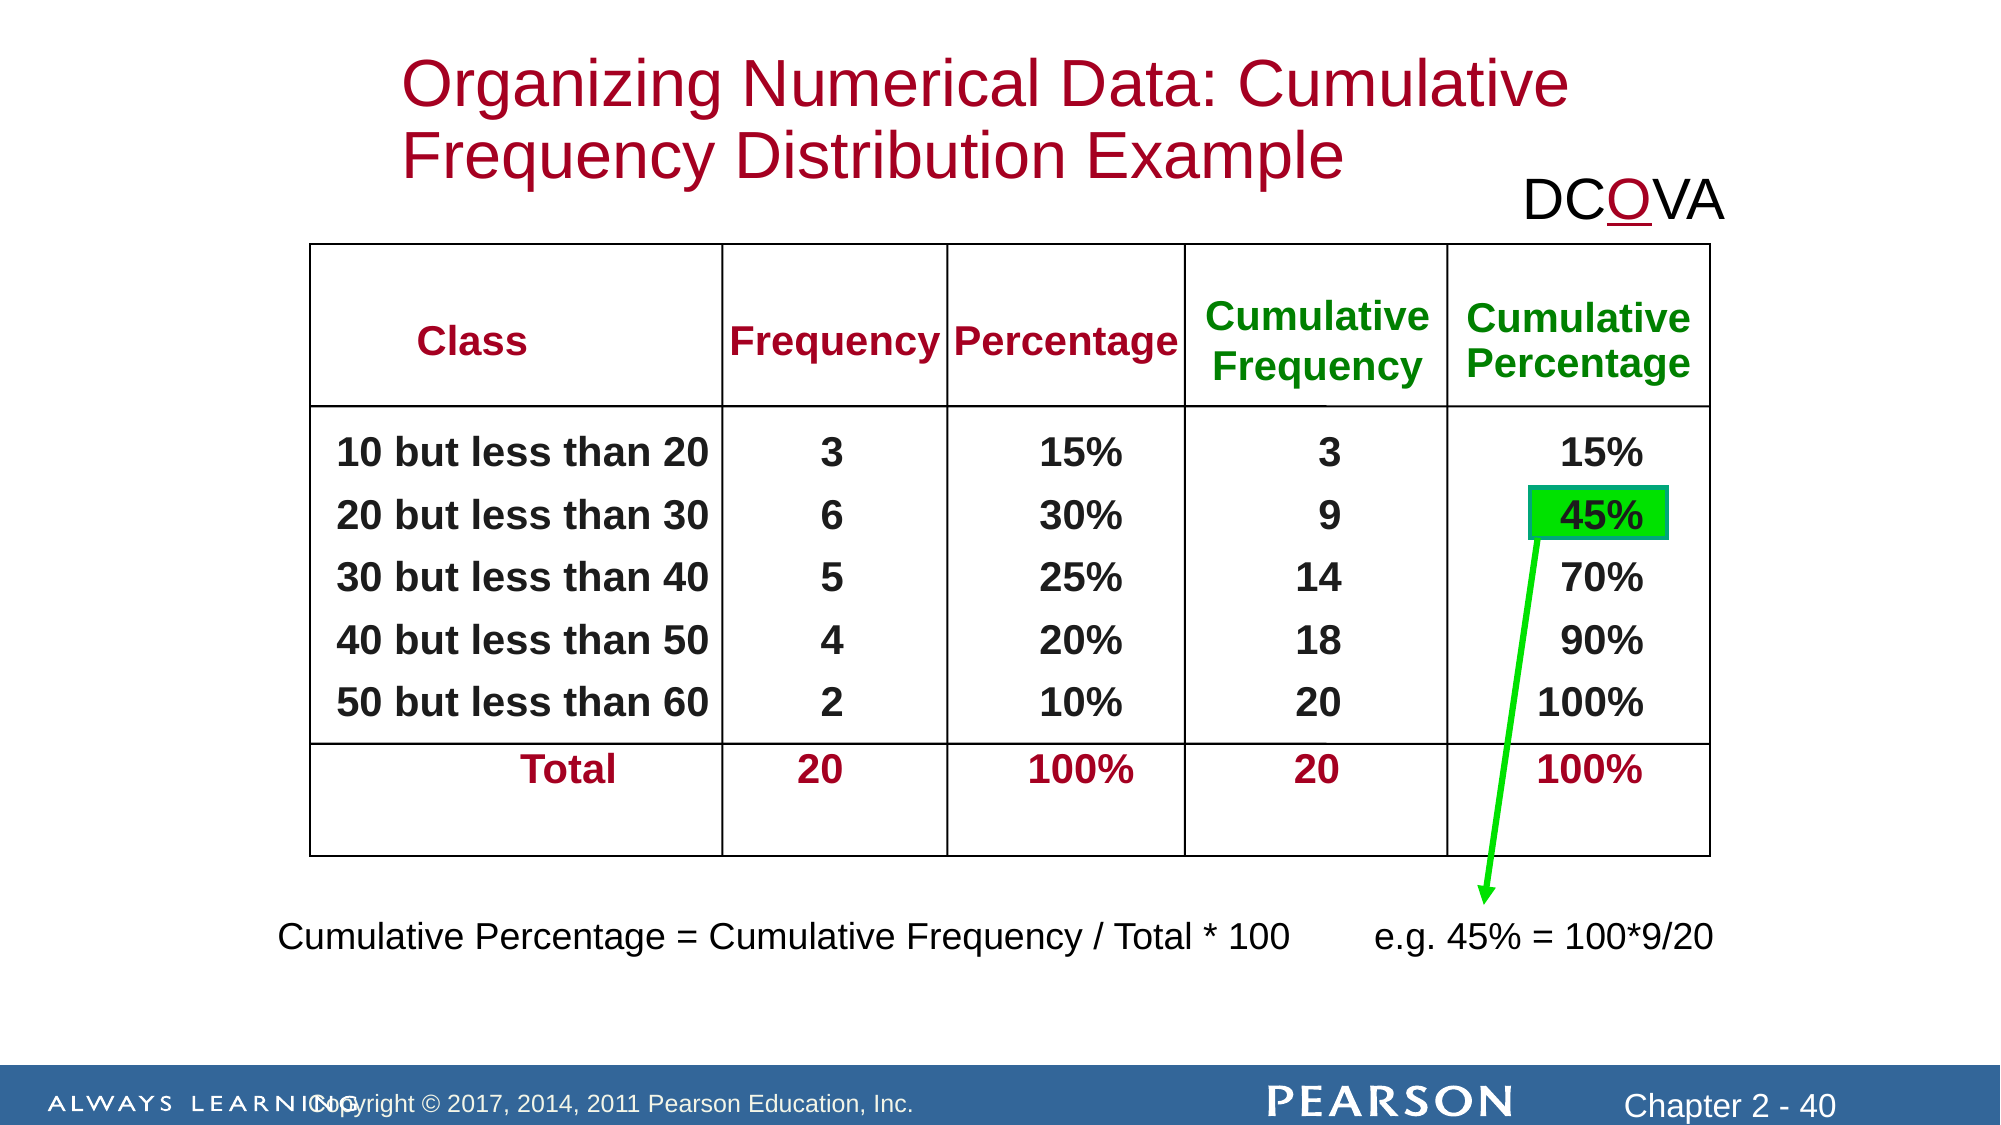

Organizing Numerical Data: Cumulative Frequency Distribution Example
DCOVA

Cumulative Frequency
Cumulative Percentage
Class
Frequency
Percentage

10 but less than 20  	   3                 15%                 3                   15%
20 but less than 30	   6                 30%                 9                   45%
30 but less than 40	   5                 25%               14                   70%
40 but less than 50  	   4                 20%               18                   90%
50 but less than 60	   2                 10%               20                 100%
                Total	              20                100%	     20		100%

Cumulative Percentage = Cumulative Frequency / Total * 100        e.g. 45% = 100*9/20